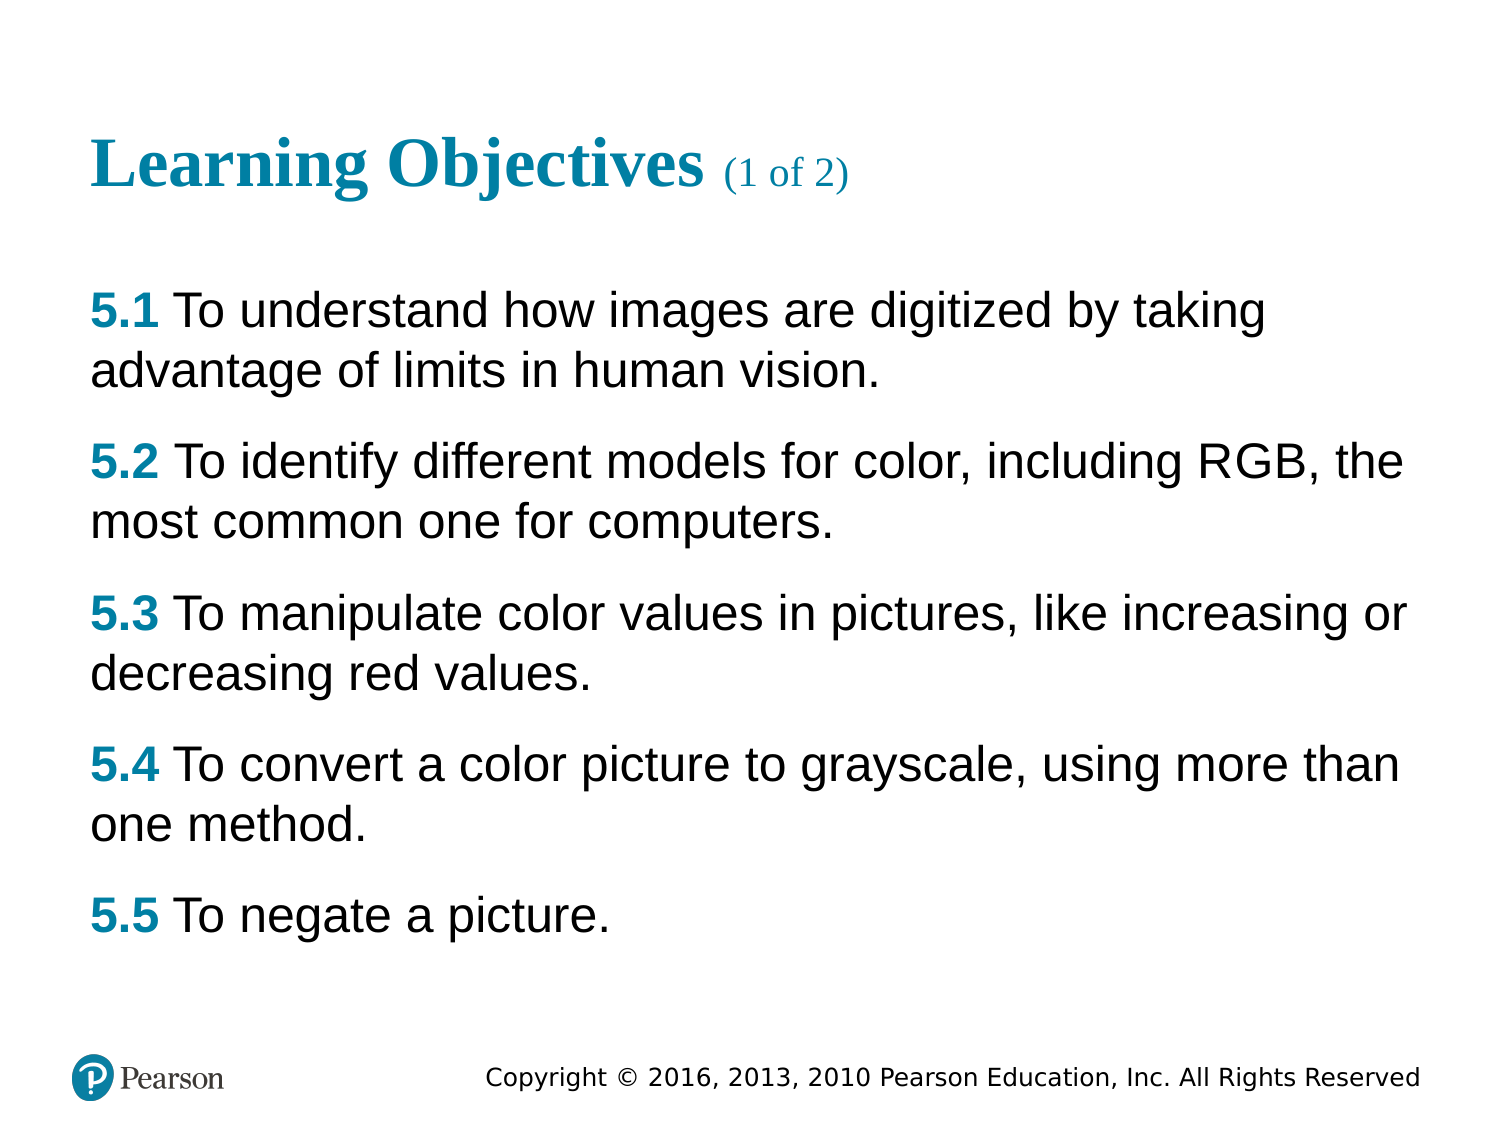

# Learning Objectives (1 of 2)
5.1 To understand how images are digitized by taking advantage of limits in human vision.
5.2 To identify different models for color, including R G B, the most common one for computers.
5.3 To manipulate color values in pictures, like increasing or decreasing red values.
5.4 To convert a color picture to grayscale, using more than one method.
5.5 To negate a picture.